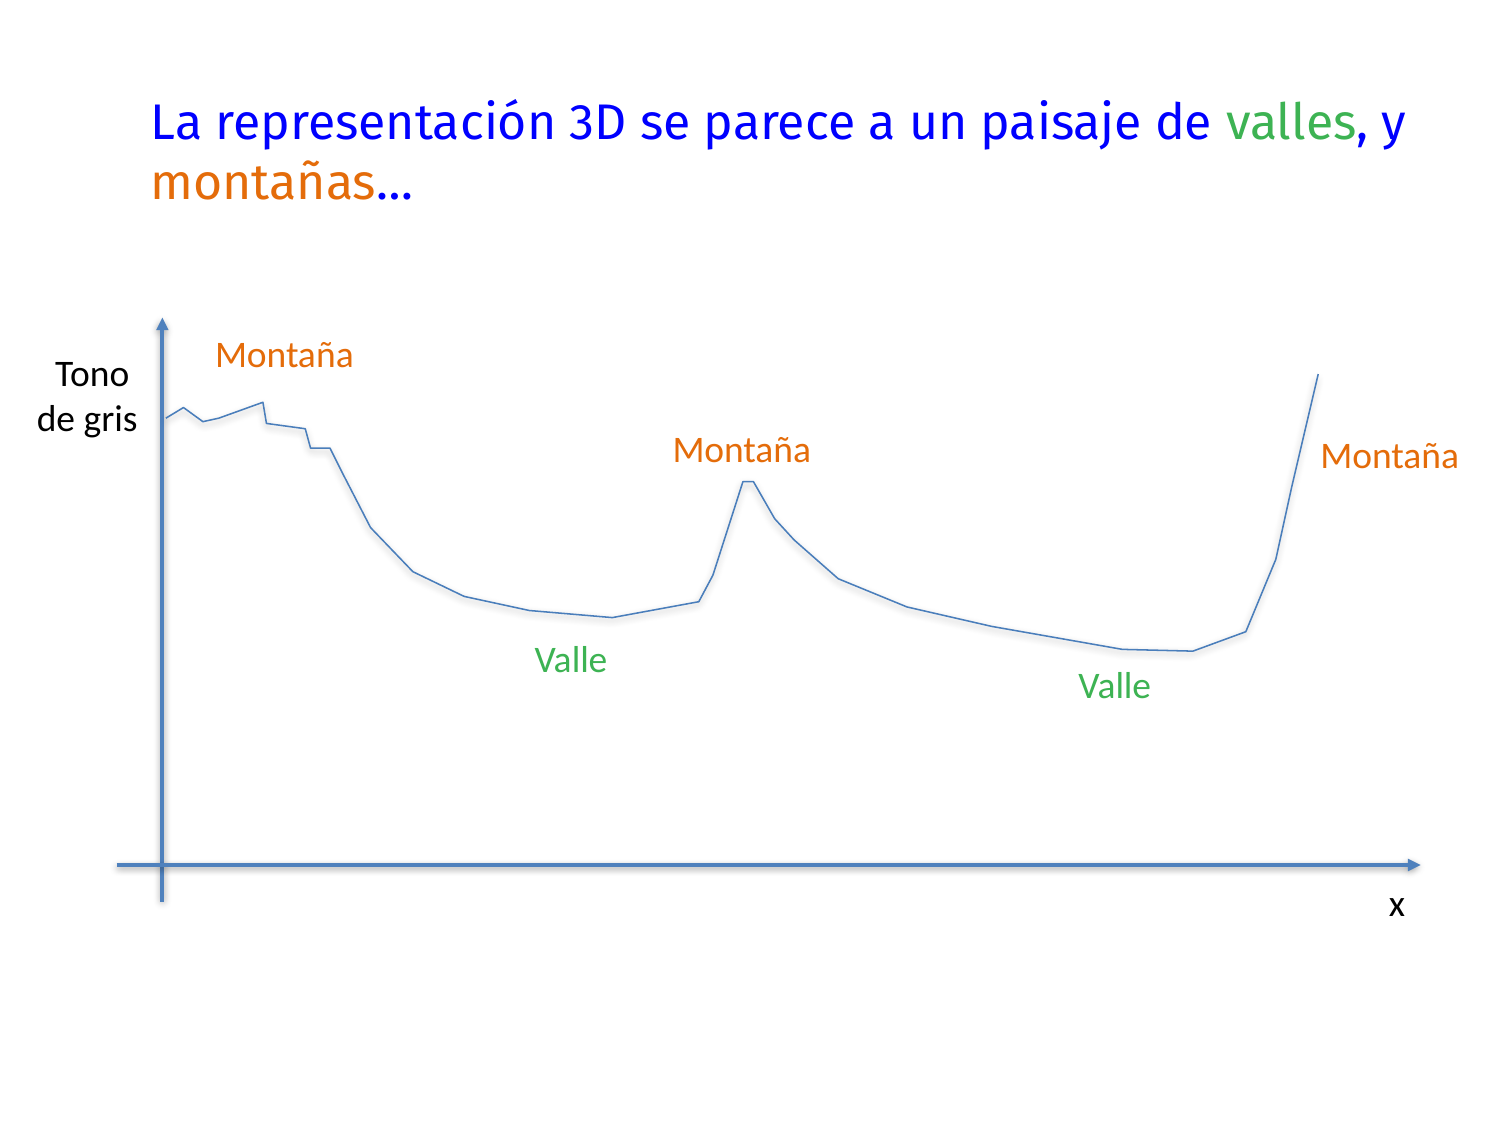

La representación 3D se parece a un paisaje de valles, y montañas…
Montaña
Tono
de gris

Montaña
Montaña
Valle
Valle
x